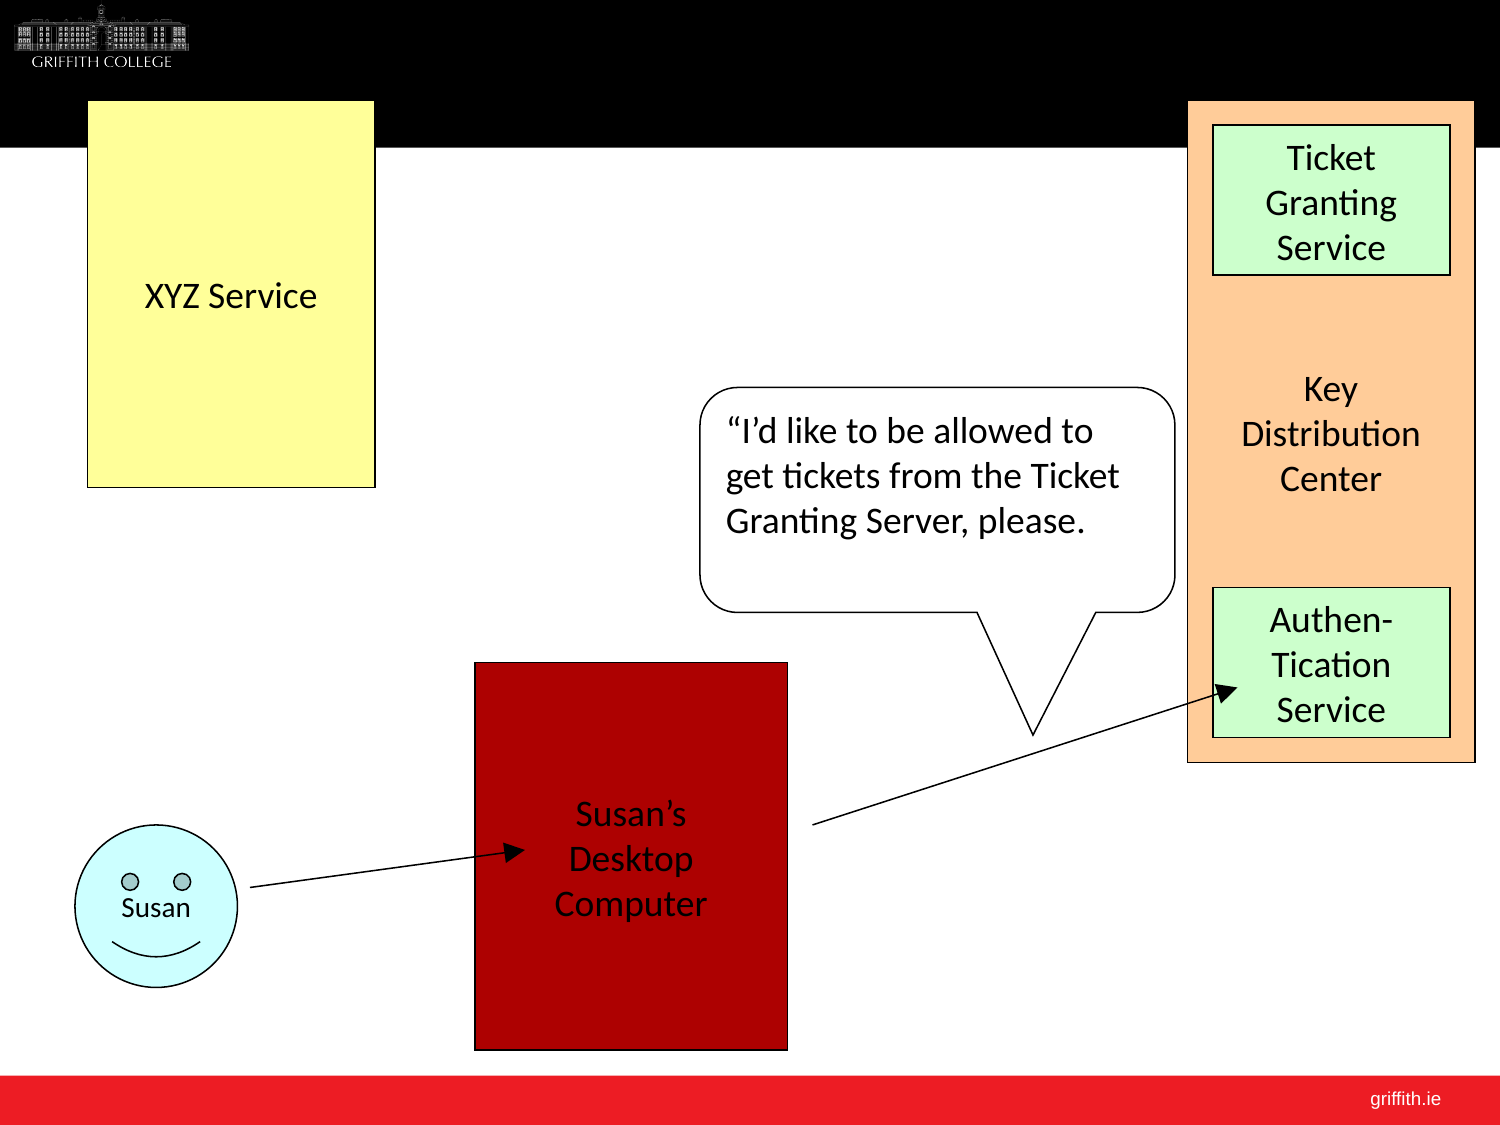

Key
Distribution
Center
Ticket
Granting
Service
Authen-
Tication
Service
XYZ Service
“I’d like to be allowed to get tickets from the Ticket Granting Server, please.
Susan’s
Desktop
Computer
Susan